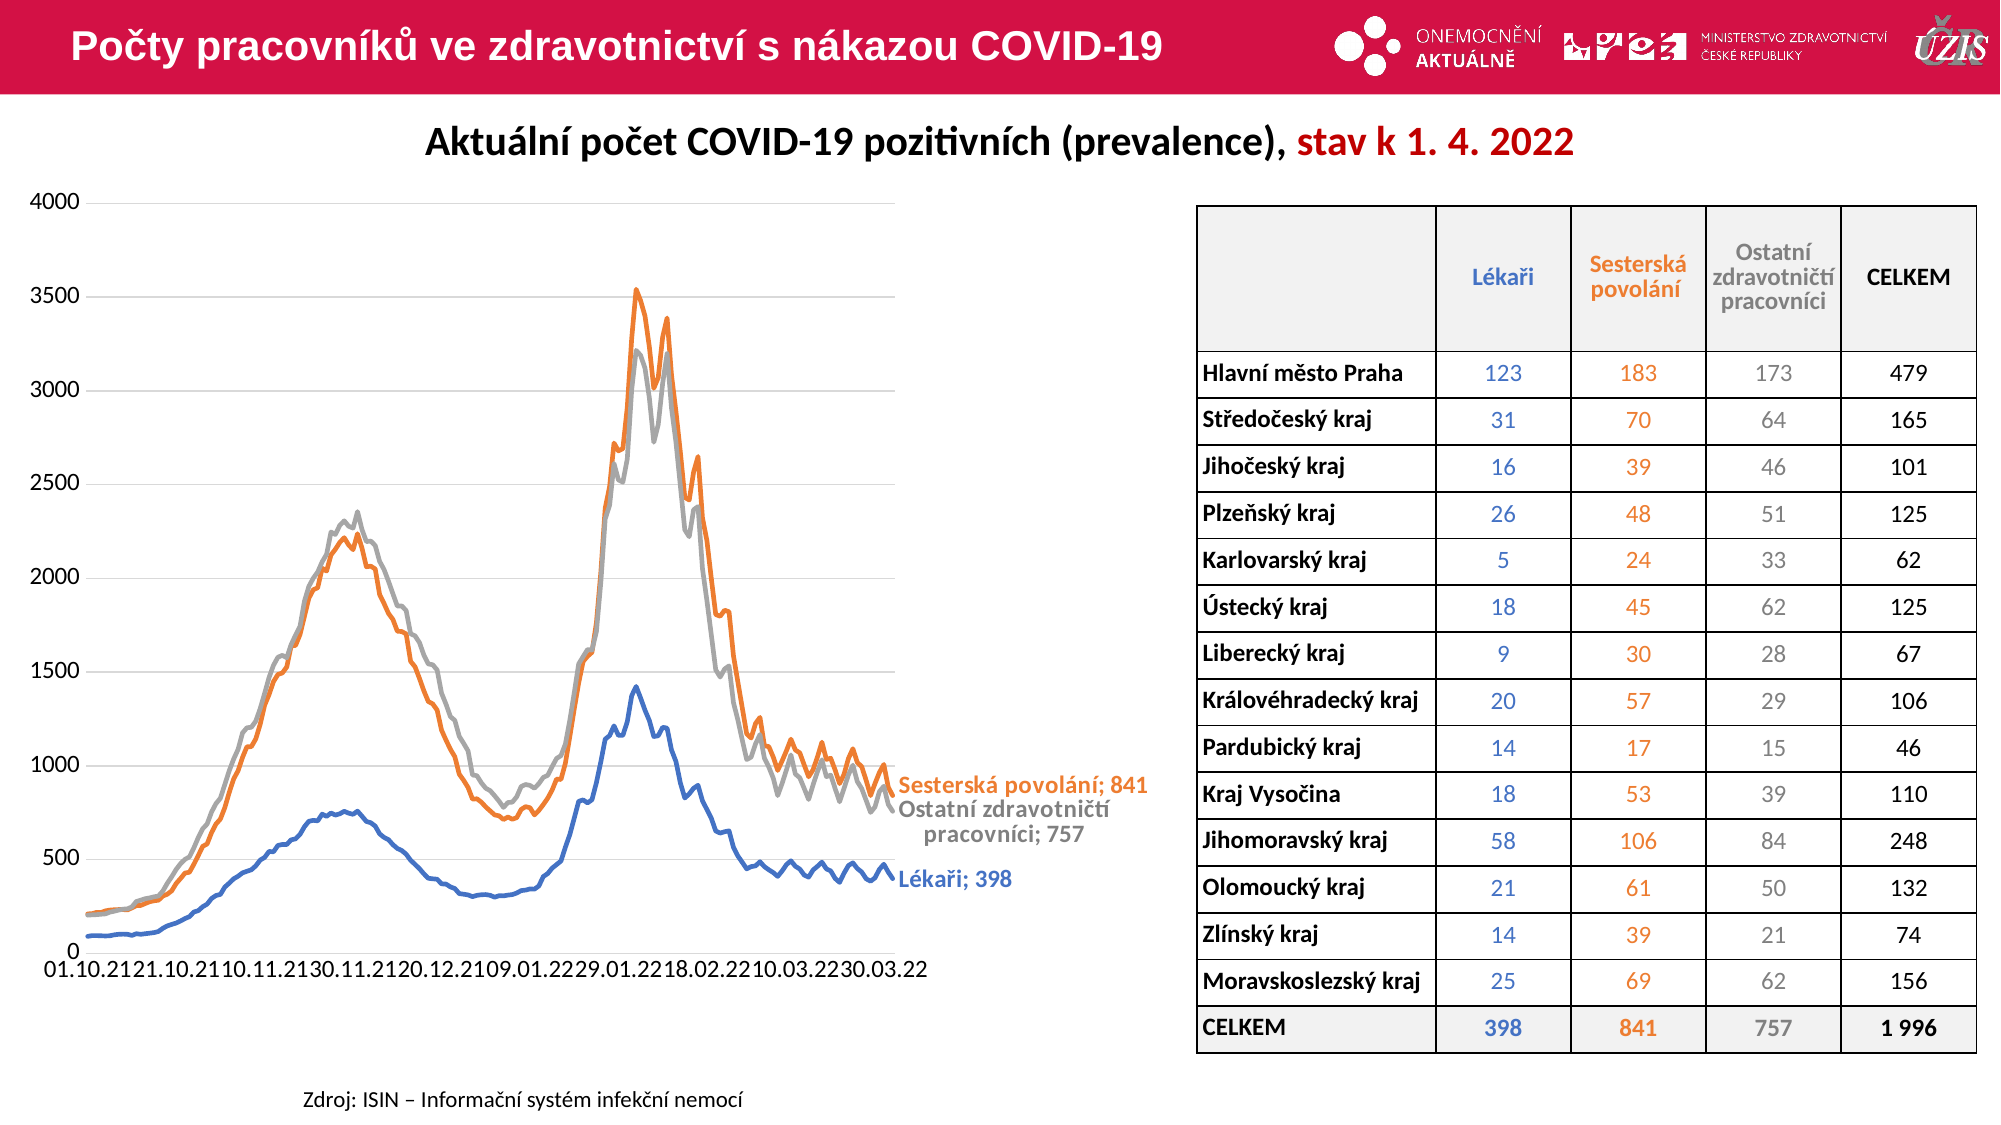

# Počty pracovníků ve zdravotnictví s nákazou COVID-19
Aktuální počet COVID-19 pozitivních (prevalence), stav k 1. 4. 2022

### Chart

| Category | Lékaři | Sesterská povolání | Ostatní zdravotničtí pracovníci |
|---|---|---|---|
| 01.10.21 | 90.0 | 210.0 | 203.0 |
| 02.10.21 | 94.0 | 211.0 | 205.0 |
| 03.10.21 | 94.0 | 218.0 | 206.0 |
| 04.10.21 | 93.0 | 217.0 | 208.0 |
| 05.10.21 | 92.0 | 226.0 | 210.0 |
| 06.10.21 | 93.0 | 230.0 | 219.0 |
| 07.10.21 | 98.0 | 232.0 | 224.0 |
| 08.10.21 | 101.0 | 233.0 | 230.0 |
| 09.10.21 | 102.0 | 233.0 | 235.0 |
| 10.10.21 | 101.0 | 231.0 | 237.0 |
| 11.10.21 | 95.0 | 242.0 | 247.0 |
| 12.10.21 | 104.0 | 254.0 | 276.0 |
| 13.10.21 | 101.0 | 255.0 | 283.0 |
| 14.10.21 | 104.0 | 265.0 | 291.0 |
| 15.10.21 | 107.0 | 275.0 | 295.0 |
| 16.10.21 | 110.0 | 280.0 | 301.0 |
| 17.10.21 | 116.0 | 283.0 | 305.0 |
| 18.10.21 | 133.0 | 305.0 | 332.0 |
| 19.10.21 | 146.0 | 315.0 | 373.0 |
| 20.10.21 | 154.0 | 333.0 | 408.0 |
| 21.10.21 | 161.0 | 372.0 | 447.0 |
| 22.10.21 | 172.0 | 399.0 | 478.0 |
| 23.10.21 | 185.0 | 428.0 | 501.0 |
| 24.10.21 | 195.0 | 432.0 | 514.0 |
| 25.10.21 | 220.0 | 475.0 | 562.0 |
| 26.10.21 | 227.0 | 521.0 | 617.0 |
| 27.10.21 | 248.0 | 570.0 | 664.0 |
| 28.10.21 | 262.0 | 583.0 | 689.0 |
| 29.10.21 | 292.0 | 643.0 | 753.0 |
| 30.10.21 | 308.0 | 689.0 | 798.0 |
| 31.10.21 | 314.0 | 716.0 | 827.0 |
| 01.11.21 | 353.0 | 777.0 | 900.0 |
| 02.11.21 | 374.0 | 858.0 | 974.0 |
| 03.11.21 | 397.0 | 930.0 | 1036.0 |
| 04.11.21 | 411.0 | 974.0 | 1088.0 |
| 05.11.21 | 429.0 | 1045.0 | 1175.0 |
| 06.11.21 | 437.0 | 1101.0 | 1203.0 |
| 07.11.21 | 445.0 | 1102.0 | 1205.0 |
| 08.11.21 | 466.0 | 1143.0 | 1238.0 |
| 09.11.21 | 497.0 | 1221.0 | 1305.0 |
| 10.11.21 | 511.0 | 1323.0 | 1386.0 |
| 11.11.21 | 543.0 | 1380.0 | 1471.0 |
| 12.11.21 | 541.0 | 1449.0 | 1536.0 |
| 13.11.21 | 575.0 | 1487.0 | 1579.0 |
| 14.11.21 | 580.0 | 1495.0 | 1589.0 |
| 15.11.21 | 580.0 | 1527.0 | 1576.0 |
| 16.11.21 | 605.0 | 1639.0 | 1646.0 |
| 17.11.21 | 610.0 | 1642.0 | 1697.0 |
| 18.11.21 | 634.0 | 1700.0 | 1743.0 |
| 19.11.21 | 675.0 | 1797.0 | 1878.0 |
| 20.11.21 | 704.0 | 1894.0 | 1957.0 |
| 21.11.21 | 709.0 | 1939.0 | 2001.0 |
| 22.11.21 | 706.0 | 1950.0 | 2034.0 |
| 23.11.21 | 742.0 | 2054.0 | 2088.0 |
| 24.11.21 | 730.0 | 2039.0 | 2128.0 |
| 25.11.21 | 748.0 | 2125.0 | 2247.0 |
| 26.11.21 | 737.0 | 2155.0 | 2234.0 |
| 27.11.21 | 744.0 | 2192.0 | 2283.0 |
| 28.11.21 | 757.0 | 2217.0 | 2307.0 |
| 29.11.21 | 747.0 | 2178.0 | 2278.0 |
| 30.11.21 | 741.0 | 2153.0 | 2268.0 |
| 01.12.21 | 758.0 | 2238.0 | 2356.0 |
| 02.12.21 | 731.0 | 2162.0 | 2261.0 |
| 03.12.21 | 703.0 | 2062.0 | 2196.0 |
| 04.12.21 | 696.0 | 2065.0 | 2199.0 |
| 05.12.21 | 678.0 | 2050.0 | 2175.0 |
| 06.12.21 | 637.0 | 1914.0 | 2091.0 |
| 07.12.21 | 618.0 | 1866.0 | 2047.0 |
| 08.12.21 | 606.0 | 1813.0 | 1985.0 |
| 09.12.21 | 579.0 | 1781.0 | 1918.0 |
| 10.12.21 | 559.0 | 1718.0 | 1852.0 |
| 11.12.21 | 548.0 | 1716.0 | 1853.0 |
| 12.12.21 | 528.0 | 1703.0 | 1828.0 |
| 13.12.21 | 496.0 | 1557.0 | 1704.0 |
| 14.12.21 | 474.0 | 1528.0 | 1693.0 |
| 15.12.21 | 451.0 | 1466.0 | 1657.0 |
| 16.12.21 | 424.0 | 1400.0 | 1591.0 |
| 17.12.21 | 400.0 | 1343.0 | 1543.0 |
| 18.12.21 | 397.0 | 1330.0 | 1539.0 |
| 19.12.21 | 395.0 | 1297.0 | 1511.0 |
| 20.12.21 | 370.0 | 1190.0 | 1387.0 |
| 21.12.21 | 369.0 | 1137.0 | 1329.0 |
| 22.12.21 | 354.0 | 1088.0 | 1262.0 |
| 23.12.21 | 345.0 | 1048.0 | 1242.0 |
| 24.12.21 | 318.0 | 955.0 | 1157.0 |
| 25.12.21 | 315.0 | 922.0 | 1119.0 |
| 26.12.21 | 311.0 | 884.0 | 1079.0 |
| 27.12.21 | 302.0 | 822.0 | 951.0 |
| 28.12.21 | 309.0 | 824.0 | 947.0 |
| 29.12.21 | 312.0 | 806.0 | 909.0 |
| 30.12.21 | 313.0 | 780.0 | 880.0 |
| 31.12.21 | 309.0 | 759.0 | 867.0 |
| 01.01.22 | 299.0 | 738.0 | 840.0 |
| 02.01.22 | 307.0 | 733.0 | 811.0 |
| 03.01.22 | 306.0 | 713.0 | 778.0 |
| 04.01.22 | 310.0 | 727.0 | 804.0 |
| 05.01.22 | 313.0 | 715.0 | 806.0 |
| 06.01.22 | 321.0 | 723.0 | 835.0 |
| 07.01.22 | 334.0 | 767.0 | 889.0 |
| 08.01.22 | 337.0 | 782.0 | 900.0 |
| 09.01.22 | 343.0 | 776.0 | 895.0 |
| 10.01.22 | 342.0 | 738.0 | 880.0 |
| 11.01.22 | 359.0 | 762.0 | 905.0 |
| 12.01.22 | 409.0 | 793.0 | 938.0 |
| 13.01.22 | 425.0 | 827.0 | 949.0 |
| 14.01.22 | 454.0 | 871.0 | 996.0 |
| 15.01.22 | 473.0 | 929.0 | 1039.0 |
| 16.01.22 | 492.0 | 927.0 | 1054.0 |
| 17.01.22 | 566.0 | 1014.0 | 1116.0 |
| 18.01.22 | 633.0 | 1156.0 | 1243.0 |
| 19.01.22 | 721.0 | 1303.0 | 1389.0 |
| 20.01.22 | 810.0 | 1442.0 | 1543.0 |
| 21.01.22 | 818.0 | 1556.0 | 1582.0 |
| 22.01.22 | 802.0 | 1584.0 | 1620.0 |
| 23.01.22 | 819.0 | 1605.0 | 1617.0 |
| 24.01.22 | 910.0 | 1763.0 | 1715.0 |
| 25.01.22 | 1021.0 | 2032.0 | 1979.0 |
| 26.01.22 | 1142.0 | 2374.0 | 2317.0 |
| 27.01.22 | 1161.0 | 2490.0 | 2390.0 |
| 28.01.22 | 1213.0 | 2722.0 | 2613.0 |
| 29.01.22 | 1162.0 | 2680.0 | 2525.0 |
| 30.01.22 | 1162.0 | 2692.0 | 2513.0 |
| 31.01.22 | 1235.0 | 2913.0 | 2637.0 |
| 01.02.22 | 1374.0 | 3281.0 | 3008.0 |
| 02.02.22 | 1423.0 | 3542.0 | 3216.0 |
| 03.02.22 | 1362.0 | 3482.0 | 3190.0 |
| 04.02.22 | 1296.0 | 3399.0 | 3121.0 |
| 05.02.22 | 1241.0 | 3234.0 | 2962.0 |
| 06.02.22 | 1156.0 | 3014.0 | 2726.0 |
| 07.02.22 | 1160.0 | 3071.0 | 2820.0 |
| 08.02.22 | 1205.0 | 3287.0 | 3040.0 |
| 09.02.22 | 1201.0 | 3389.0 | 3199.0 |
| 10.02.22 | 1084.0 | 3084.0 | 2908.0 |
| 11.02.22 | 1023.0 | 2890.0 | 2727.0 |
| 12.02.22 | 908.0 | 2673.0 | 2493.0 |
| 13.02.22 | 828.0 | 2432.0 | 2259.0 |
| 14.02.22 | 850.0 | 2418.0 | 2222.0 |
| 15.02.22 | 880.0 | 2567.0 | 2366.0 |
| 16.02.22 | 896.0 | 2650.0 | 2383.0 |
| 17.02.22 | 813.0 | 2323.0 | 2052.0 |
| 18.02.22 | 767.0 | 2202.0 | 1882.0 |
| 19.02.22 | 720.0 | 1999.0 | 1698.0 |
| 20.02.22 | 652.0 | 1807.0 | 1512.0 |
| 21.02.22 | 641.0 | 1798.0 | 1473.0 |
| 22.02.22 | 648.0 | 1830.0 | 1516.0 |
| 23.02.22 | 653.0 | 1822.0 | 1533.0 |
| 24.02.22 | 565.0 | 1587.0 | 1337.0 |
| 25.02.22 | 519.0 | 1448.0 | 1245.0 |
| 26.02.22 | 485.0 | 1309.0 | 1137.0 |
| 27.02.22 | 450.0 | 1170.0 | 1033.0 |
| 28.02.22 | 462.0 | 1148.0 | 1046.0 |
| 01.03.22 | 466.0 | 1226.0 | 1117.0 |
| 02.03.22 | 488.0 | 1258.0 | 1167.0 |
| 03.03.22 | 462.0 | 1107.0 | 1040.0 |
| 04.03.22 | 445.0 | 1102.0 | 993.0 |
| 05.03.22 | 430.0 | 1046.0 | 934.0 |
| 06.03.22 | 410.0 | 975.0 | 841.0 |
| 07.03.22 | 439.0 | 1026.0 | 906.0 |
| 08.03.22 | 473.0 | 1081.0 | 979.0 |
| 09.03.22 | 493.0 | 1142.0 | 1058.0 |
| 10.03.22 | 464.0 | 1084.0 | 956.0 |
| 11.03.22 | 449.0 | 1069.0 | 936.0 |
| 12.03.22 | 417.0 | 1004.0 | 879.0 |
| 13.03.22 | 406.0 | 941.0 | 820.0 |
| 14.03.22 | 444.0 | 979.0 | 898.0 |
| 15.03.22 | 464.0 | 1048.0 | 969.0 |
| 16.03.22 | 486.0 | 1126.0 | 1032.0 |
| 17.03.22 | 450.0 | 1034.0 | 942.0 |
| 18.03.22 | 439.0 | 1040.0 | 950.0 |
| 19.03.22 | 399.0 | 977.0 | 878.0 |
| 20.03.22 | 378.0 | 905.0 | 808.0 |
| 21.03.22 | 427.0 | 954.0 | 879.0 |
| 22.03.22 | 468.0 | 1039.0 | 952.0 |
| 23.03.22 | 482.0 | 1091.0 | 1003.0 |
| 24.03.22 | 452.0 | 1018.0 | 916.0 |
| 25.03.22 | 433.0 | 995.0 | 878.0 |
| 26.03.22 | 397.0 | 922.0 | 815.0 |
| 27.03.22 | 384.0 | 841.0 | 751.0 |
| 28.03.22 | 402.0 | 905.0 | 780.0 |
| 29.03.22 | 447.0 | 964.0 | 862.0 |
| 30.03.22 | 475.0 | 1007.0 | 891.0 |
| 31.03.22 | 433.0 | 886.0 | 794.0 |
| 01.04.22 | 398.0 | 841.0 | 757.0 |
|  | Lékaři | Sesterská povolání | Ostatní zdravotničtí pracovníci | CELKEM |
| --- | --- | --- | --- | --- |
| Hlavní město Praha | 123 | 183 | 173 | 479 |
| Středočeský kraj | 31 | 70 | 64 | 165 |
| Jihočeský kraj | 16 | 39 | 46 | 101 |
| Plzeňský kraj | 26 | 48 | 51 | 125 |
| Karlovarský kraj | 5 | 24 | 33 | 62 |
| Ústecký kraj | 18 | 45 | 62 | 125 |
| Liberecký kraj | 9 | 30 | 28 | 67 |
| Královéhradecký kraj | 20 | 57 | 29 | 106 |
| Pardubický kraj | 14 | 17 | 15 | 46 |
| Kraj Vysočina | 18 | 53 | 39 | 110 |
| Jihomoravský kraj | 58 | 106 | 84 | 248 |
| Olomoucký kraj | 21 | 61 | 50 | 132 |
| Zlínský kraj | 14 | 39 | 21 | 74 |
| Moravskoslezský kraj | 25 | 69 | 62 | 156 |
| CELKEM | 398 | 841 | 757 | 1 996 |
Zdroj: ISIN – Informační systém infekční nemocí